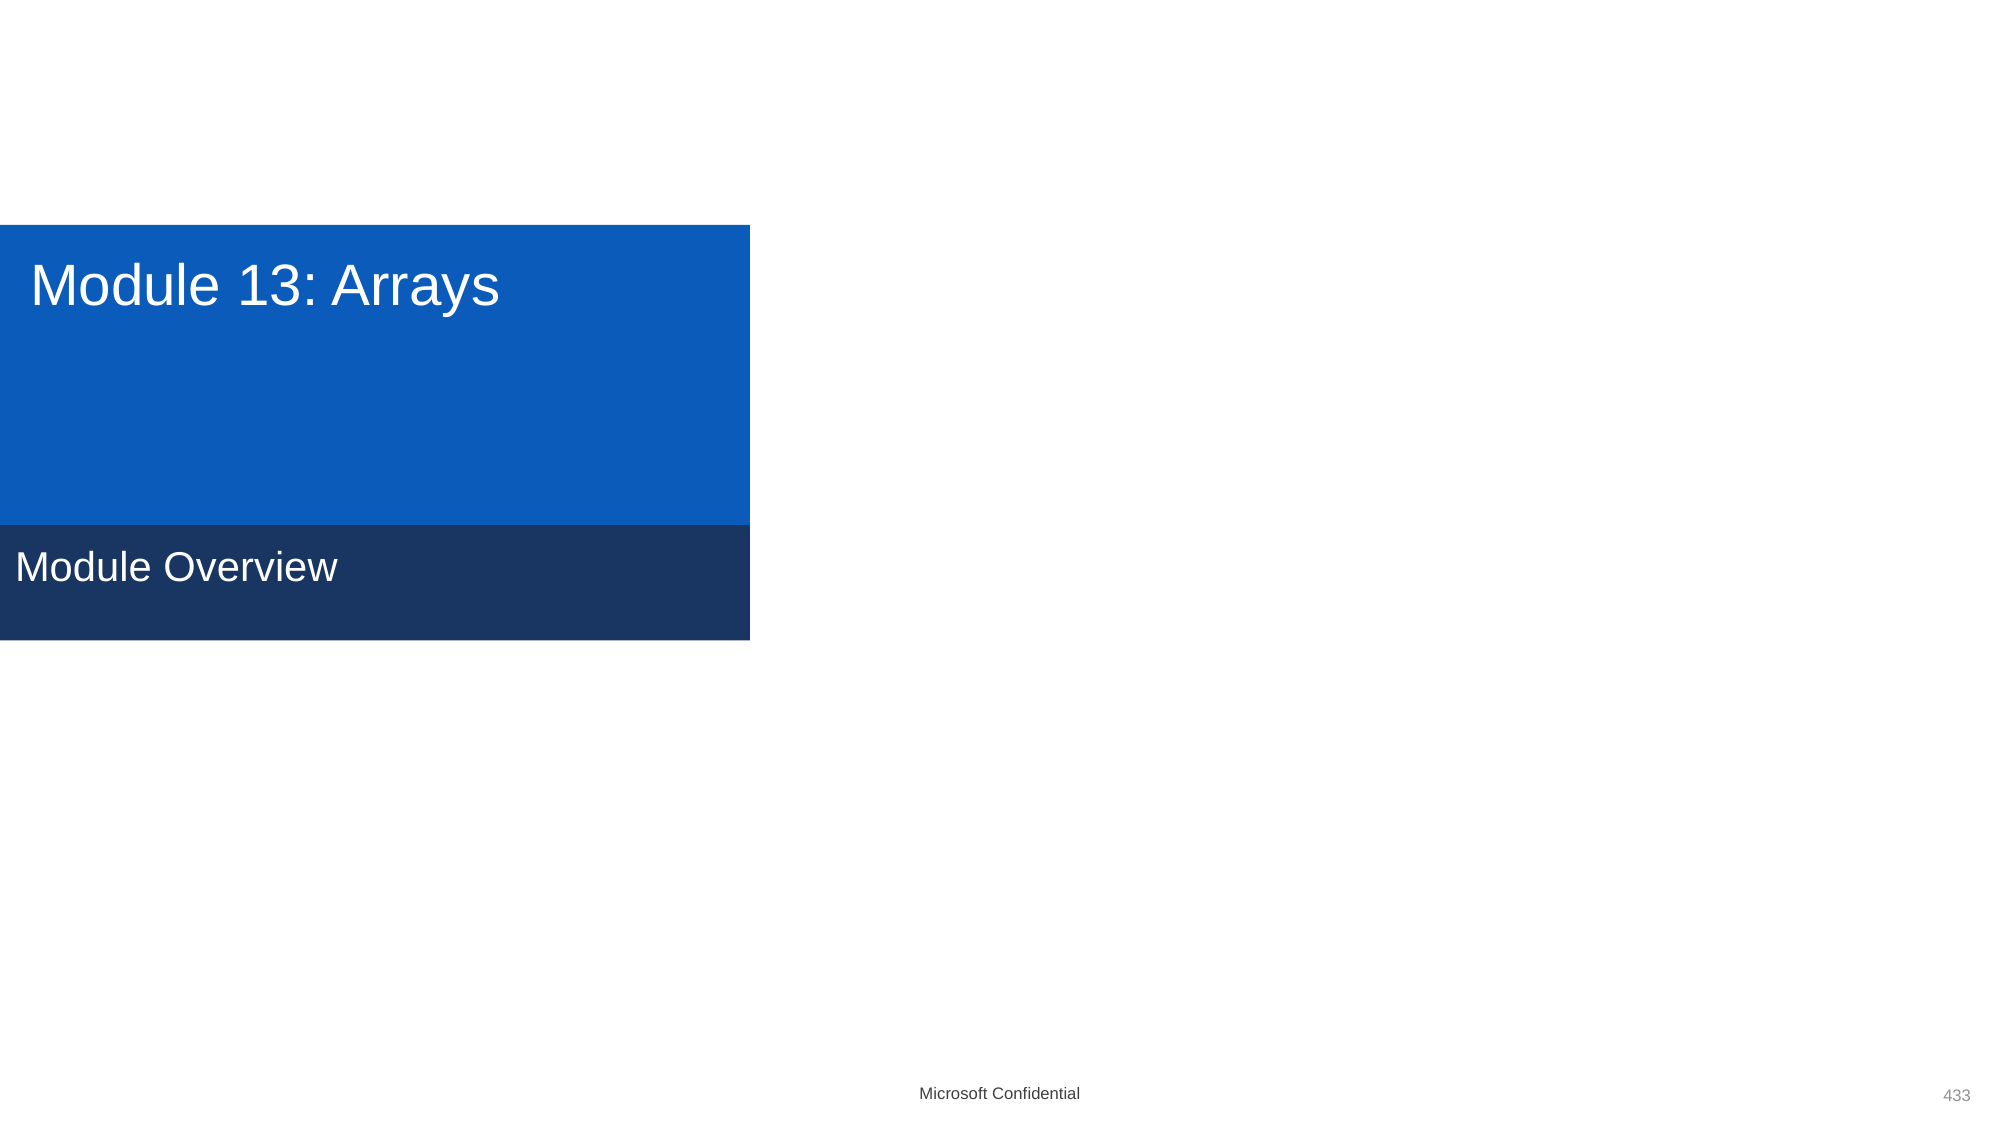

# Module 13: Arrays
Module Overview
433